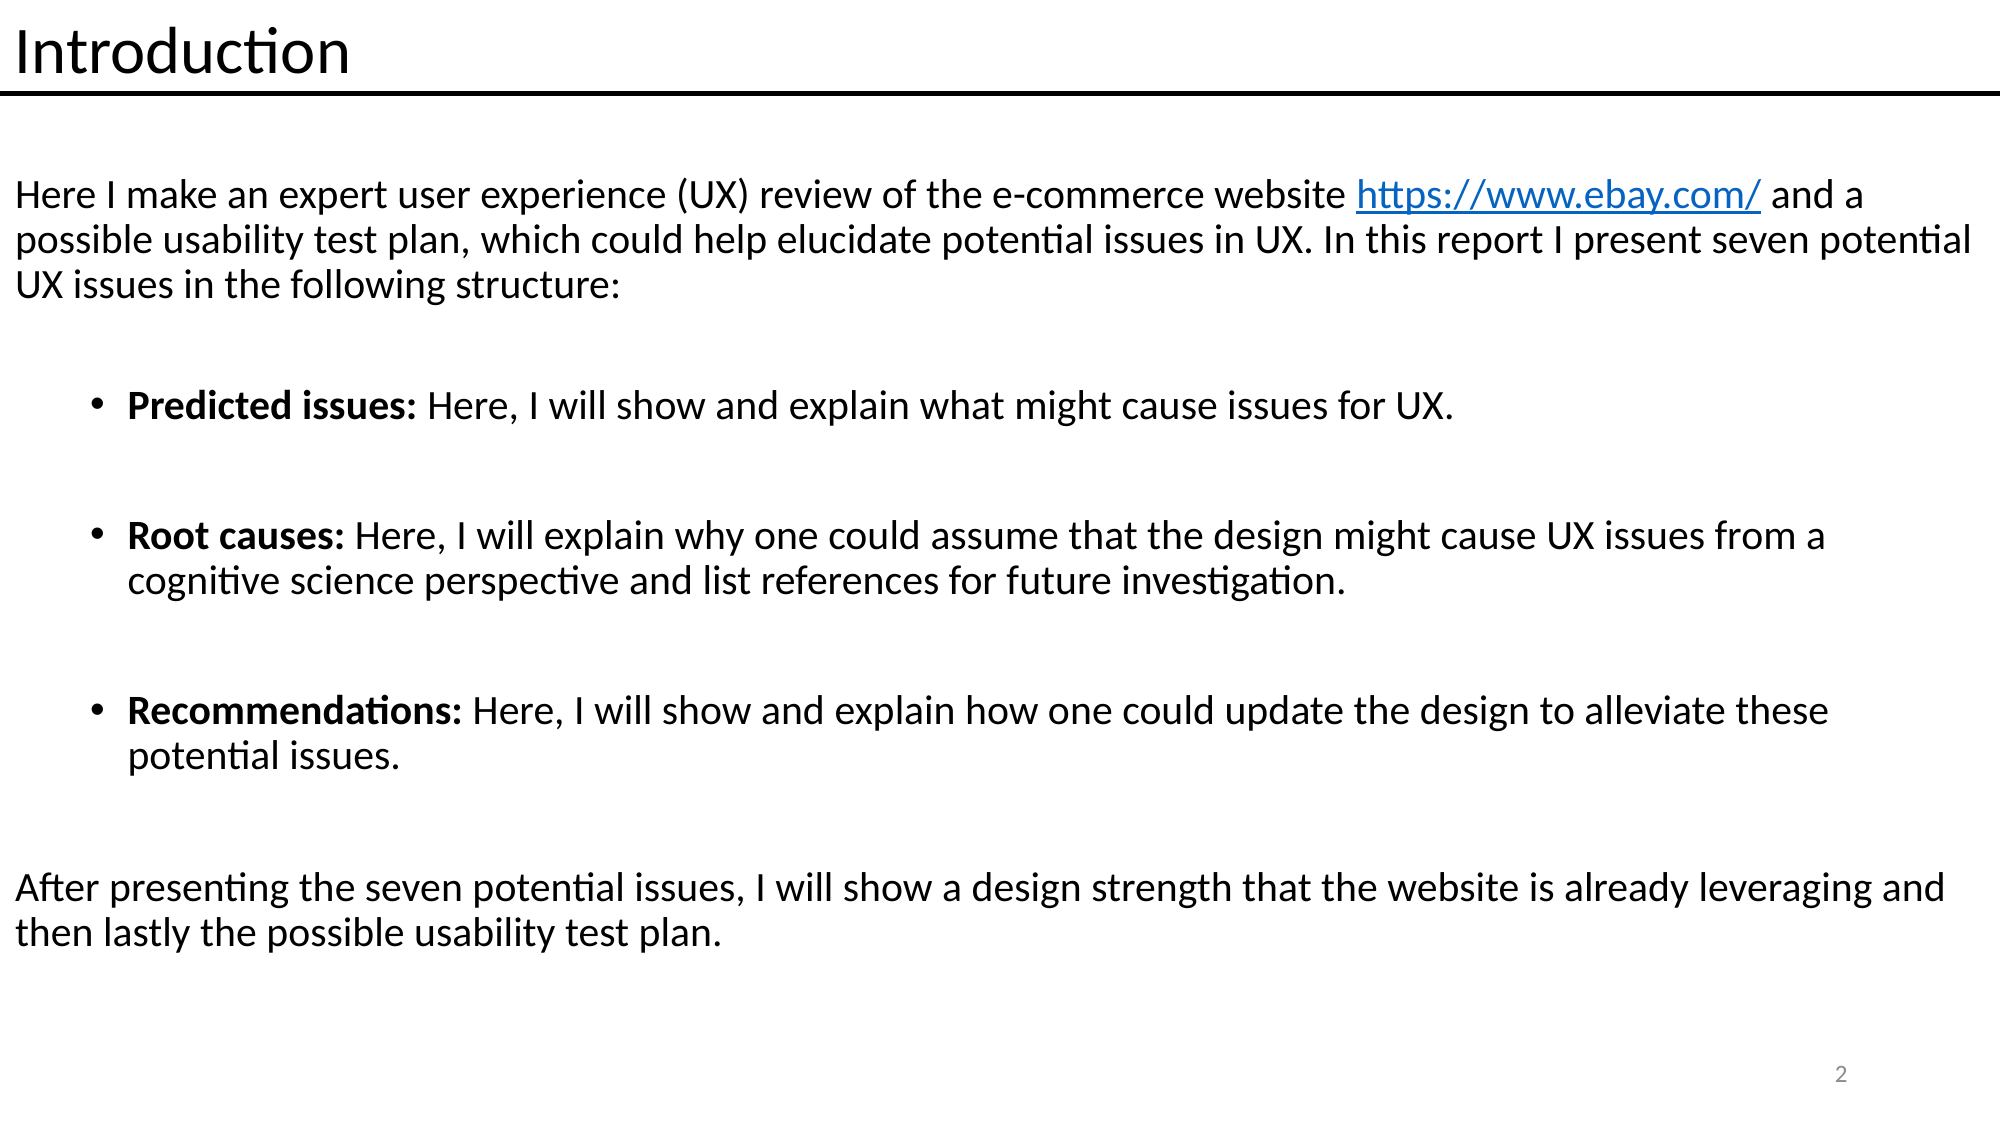

Introduction

Here I make an expert user experience (UX) review of the e-commerce website https://www.ebay.com/ and a possible usability test plan, which could help elucidate potential issues in UX. In this report I present seven potential UX issues in the following structure:

Predicted issues: Here, I will show and explain what might cause issues for UX.

Root causes: Here, I will explain why one could assume that the design might cause UX issues from a cognitive science perspective and list references for future investigation.

Recommendations: Here, I will show and explain how one could update the design to alleviate these potential issues.

After presenting the seven potential issues, I will show a design strength that the website is already leveraging and then lastly the possible usability test plan.
2